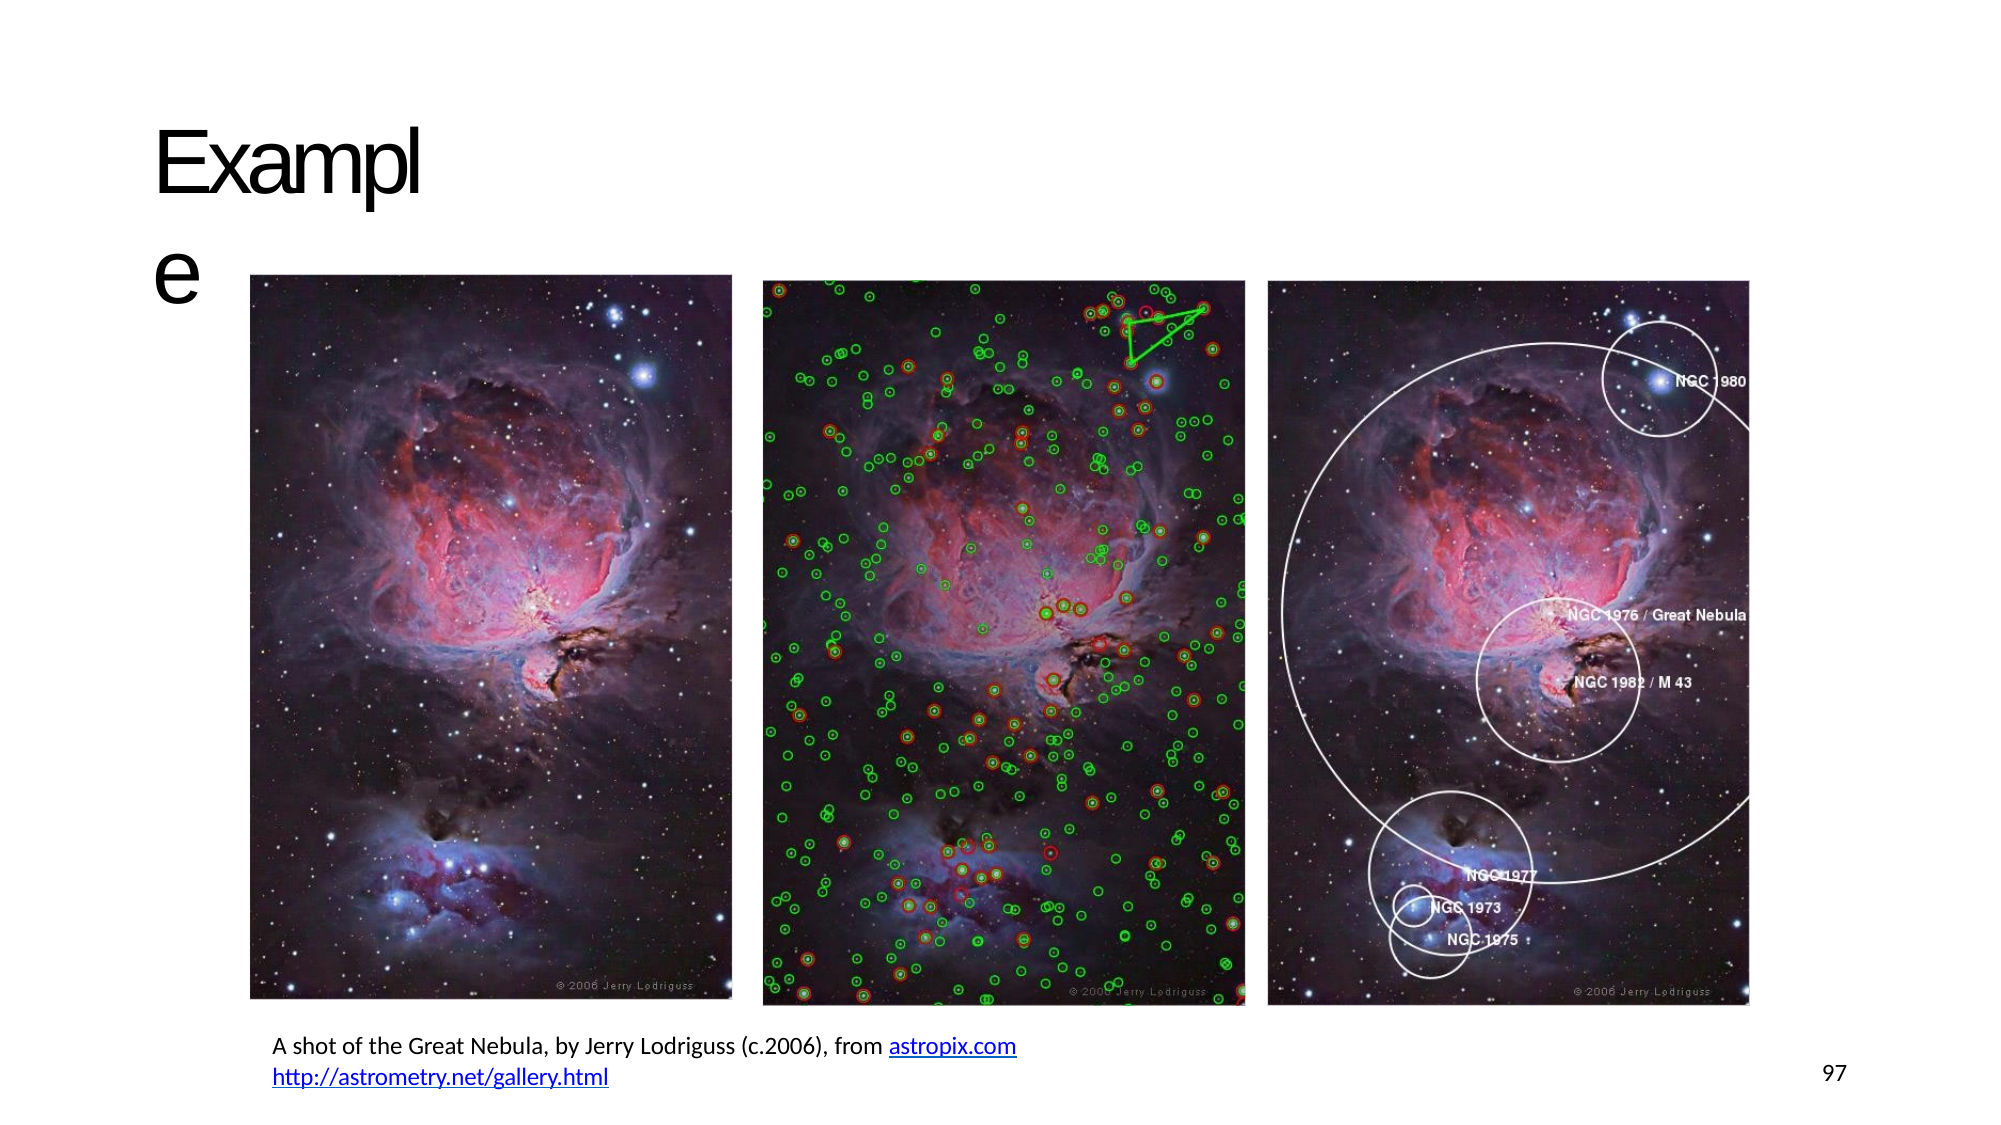

# Example

A shot of the Great Nebula, by Jerry Lodriguss (c.2006), from astropix.com
97
http://astrometry.net/gallery.html